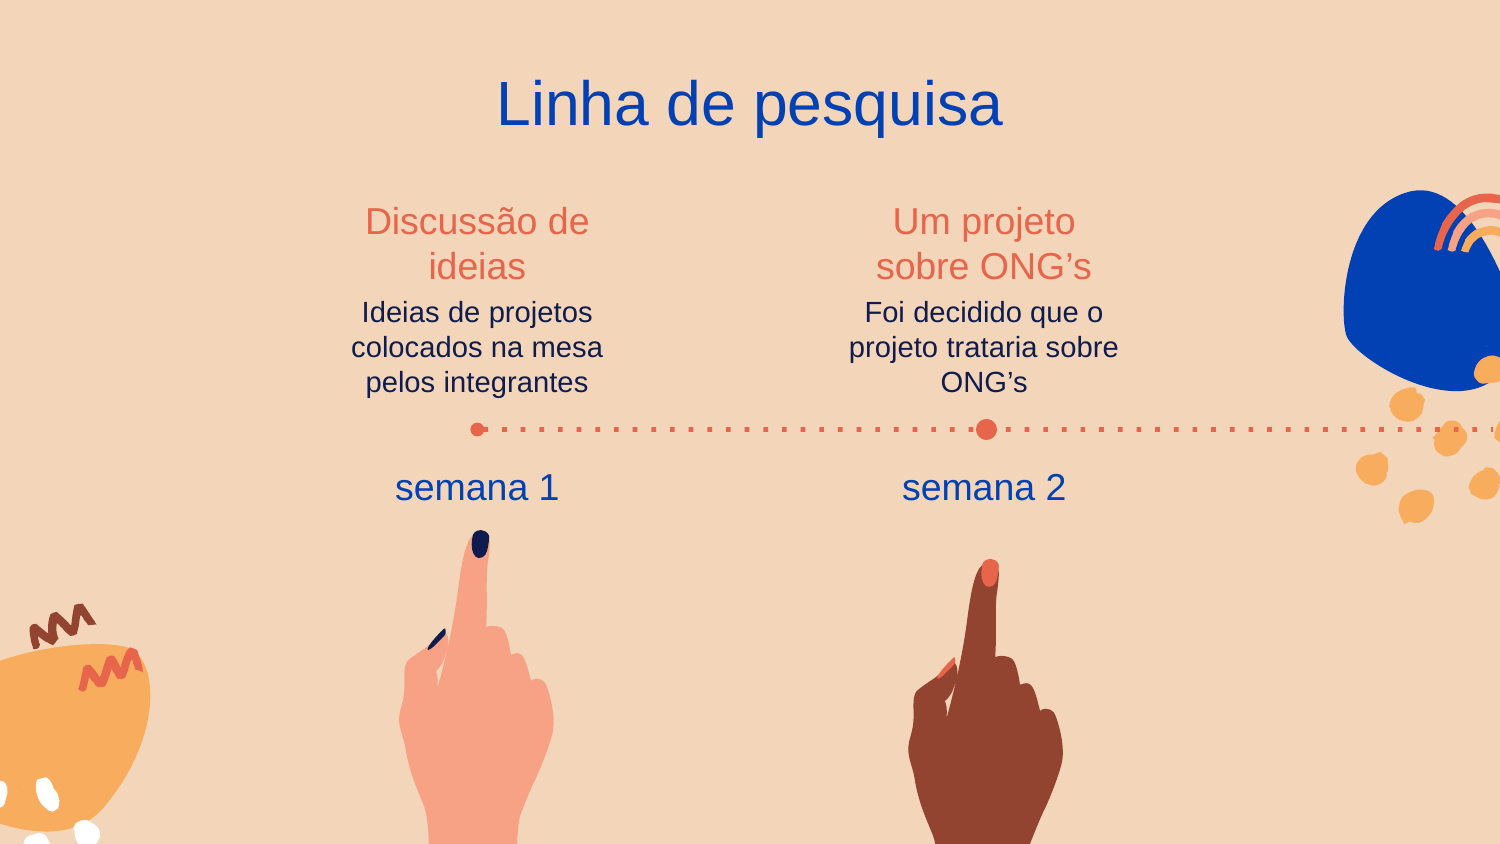

Linha de pesquisa
# Discussão de ideias
Um projeto sobre ONG’s
Ideias de projetos colocados na mesa pelos integrantes
Foi decidido que o projeto trataria sobre ONG’s

semana 1
semana 2